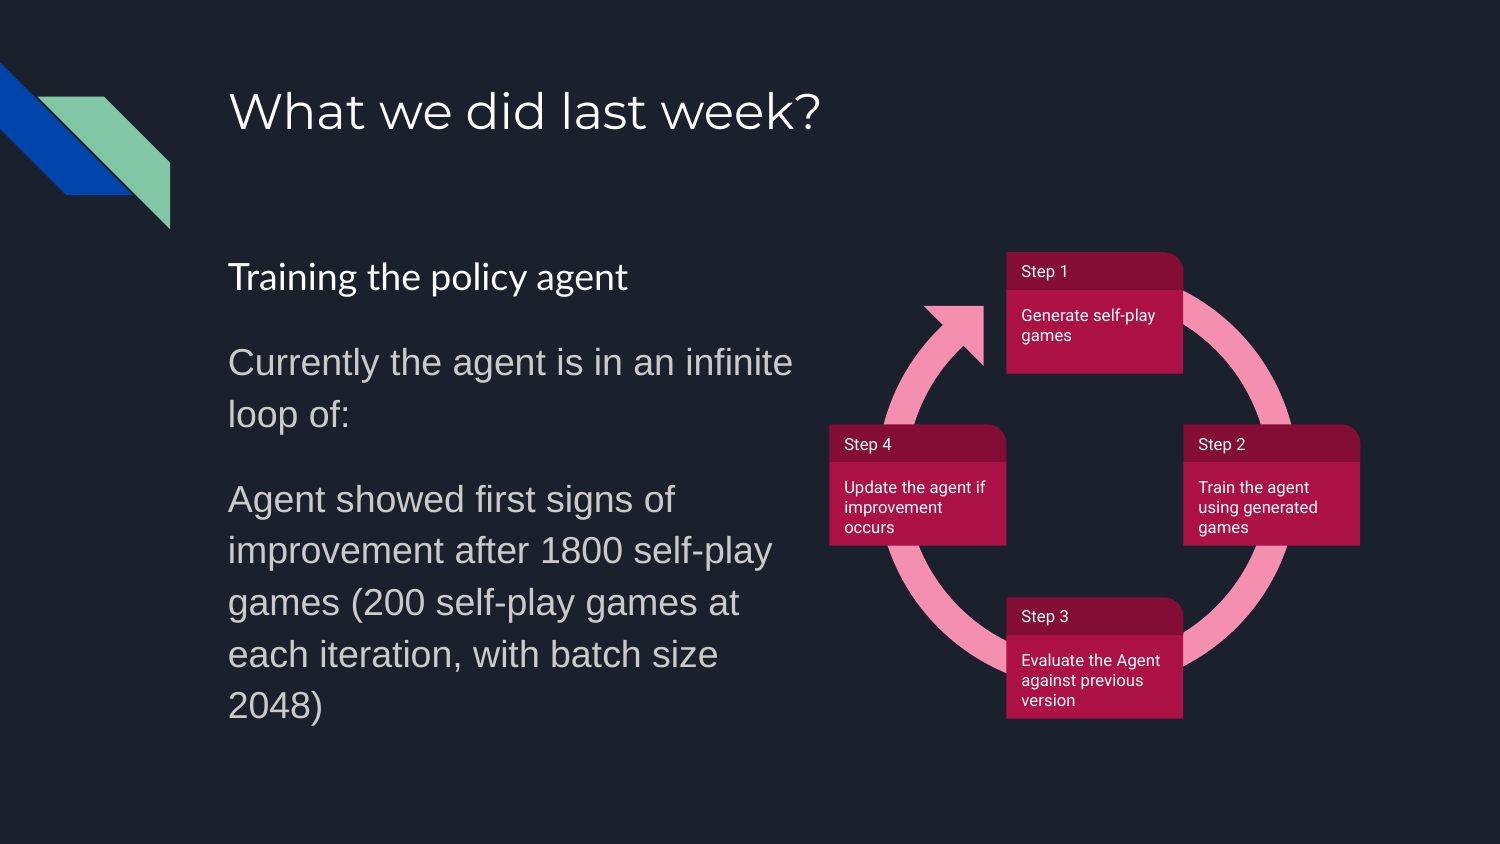

# What we did last week?
Training the policy agent
Currently the agent is in an infinite loop of:
Agent showed first signs of improvement after 1800 self-play games (200 self-play games at each iteration, with batch size 2048)

Step 1
Generate self-play games

Step 4
Update the agent if improvement occurs
Step 2
Train the agent using generated games
Step 3
Evaluate the Agent against previous version